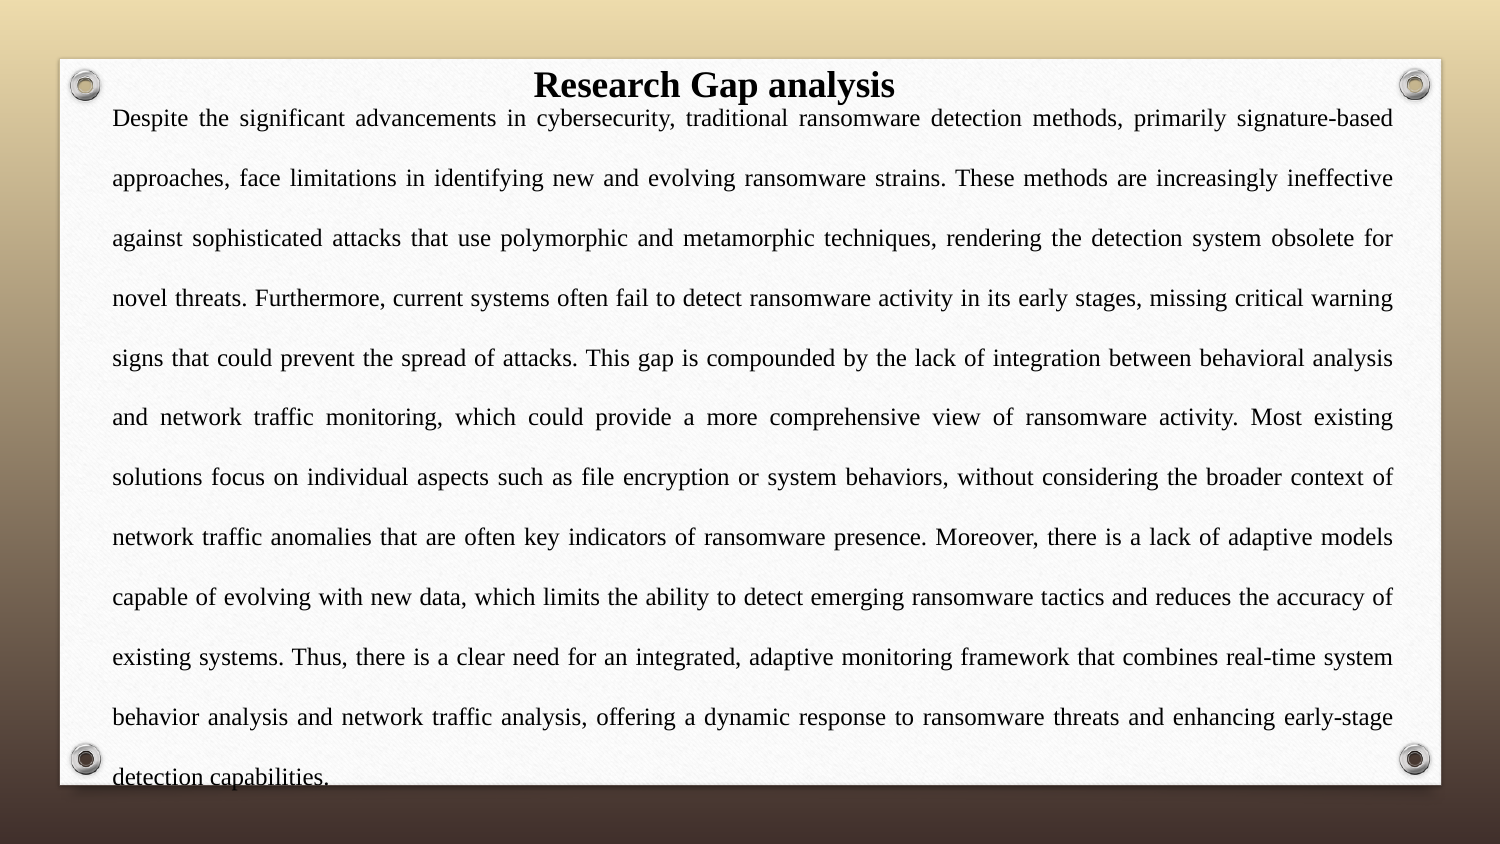

# Research Gap analysis
Despite the significant advancements in cybersecurity, traditional ransomware detection methods, primarily signature-based approaches, face limitations in identifying new and evolving ransomware strains. These methods are increasingly ineffective against sophisticated attacks that use polymorphic and metamorphic techniques, rendering the detection system obsolete for novel threats. Furthermore, current systems often fail to detect ransomware activity in its early stages, missing critical warning signs that could prevent the spread of attacks. This gap is compounded by the lack of integration between behavioral analysis and network traffic monitoring, which could provide a more comprehensive view of ransomware activity. Most existing solutions focus on individual aspects such as file encryption or system behaviors, without considering the broader context of network traffic anomalies that are often key indicators of ransomware presence. Moreover, there is a lack of adaptive models capable of evolving with new data, which limits the ability to detect emerging ransomware tactics and reduces the accuracy of existing systems. Thus, there is a clear need for an integrated, adaptive monitoring framework that combines real-time system behavior analysis and network traffic analysis, offering a dynamic response to ransomware threats and enhancing early-stage detection capabilities.